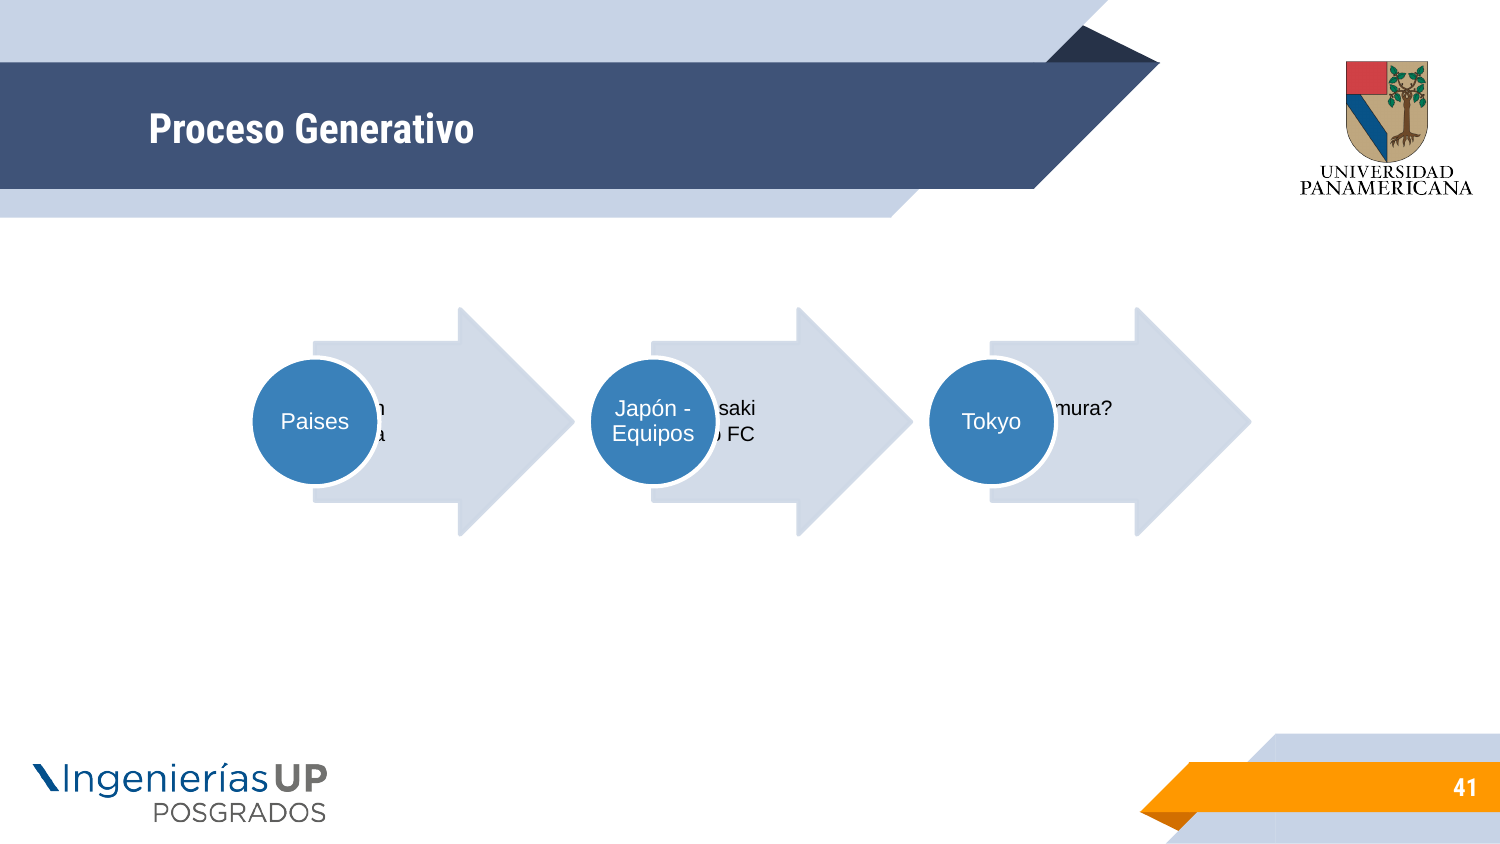

# Proceso Generativo
Japón
Corea
Paises
Kawasaki
Tokyo FC
Japón - Equipos
Nakamura?
??
Tokyo
41